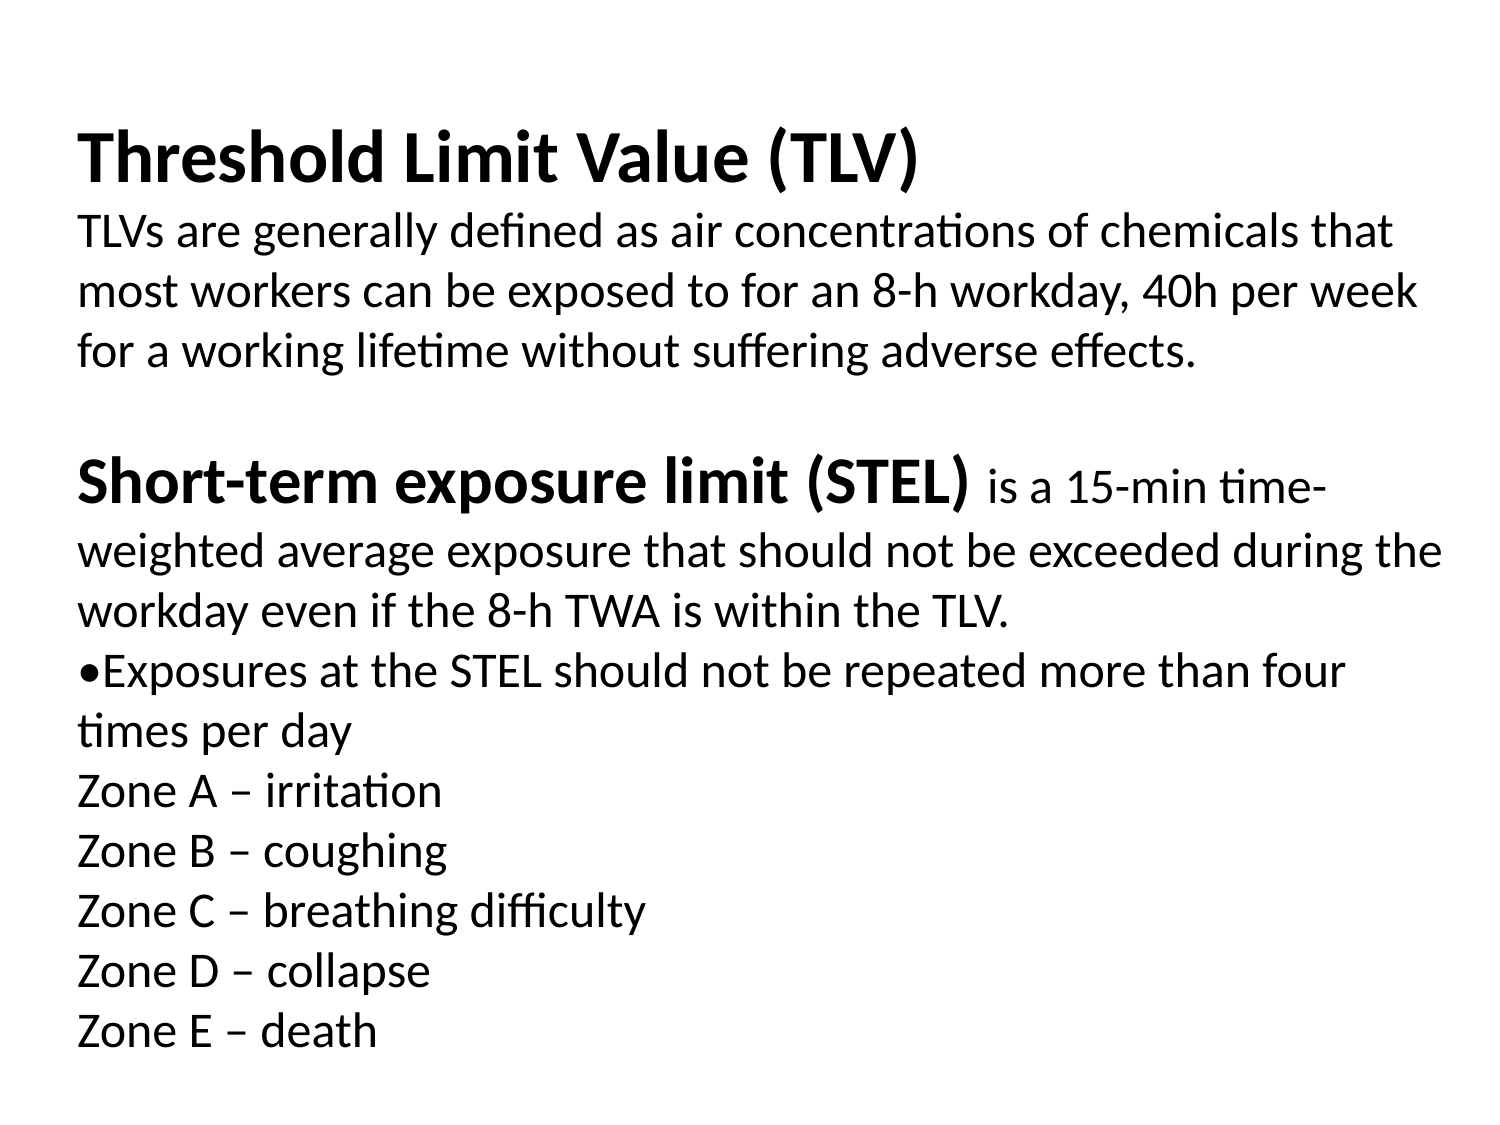

Threshold Limit Value (TLV)
TLVs are generally defined as air concentrations of chemicals that most workers can be exposed to for an 8-h workday, 40h per week for a working lifetime without suffering adverse effects.

Short-term exposure limit (STEL) is a 15-min time-weighted average exposure that should not be exceeded during the workday even if the 8-h TWA is within the TLV.
•Exposures at the STEL should not be repeated more than four times per day
Zone A – irritation
Zone B – coughing
Zone C – breathing difficulty
Zone D – collapse
Zone E – death